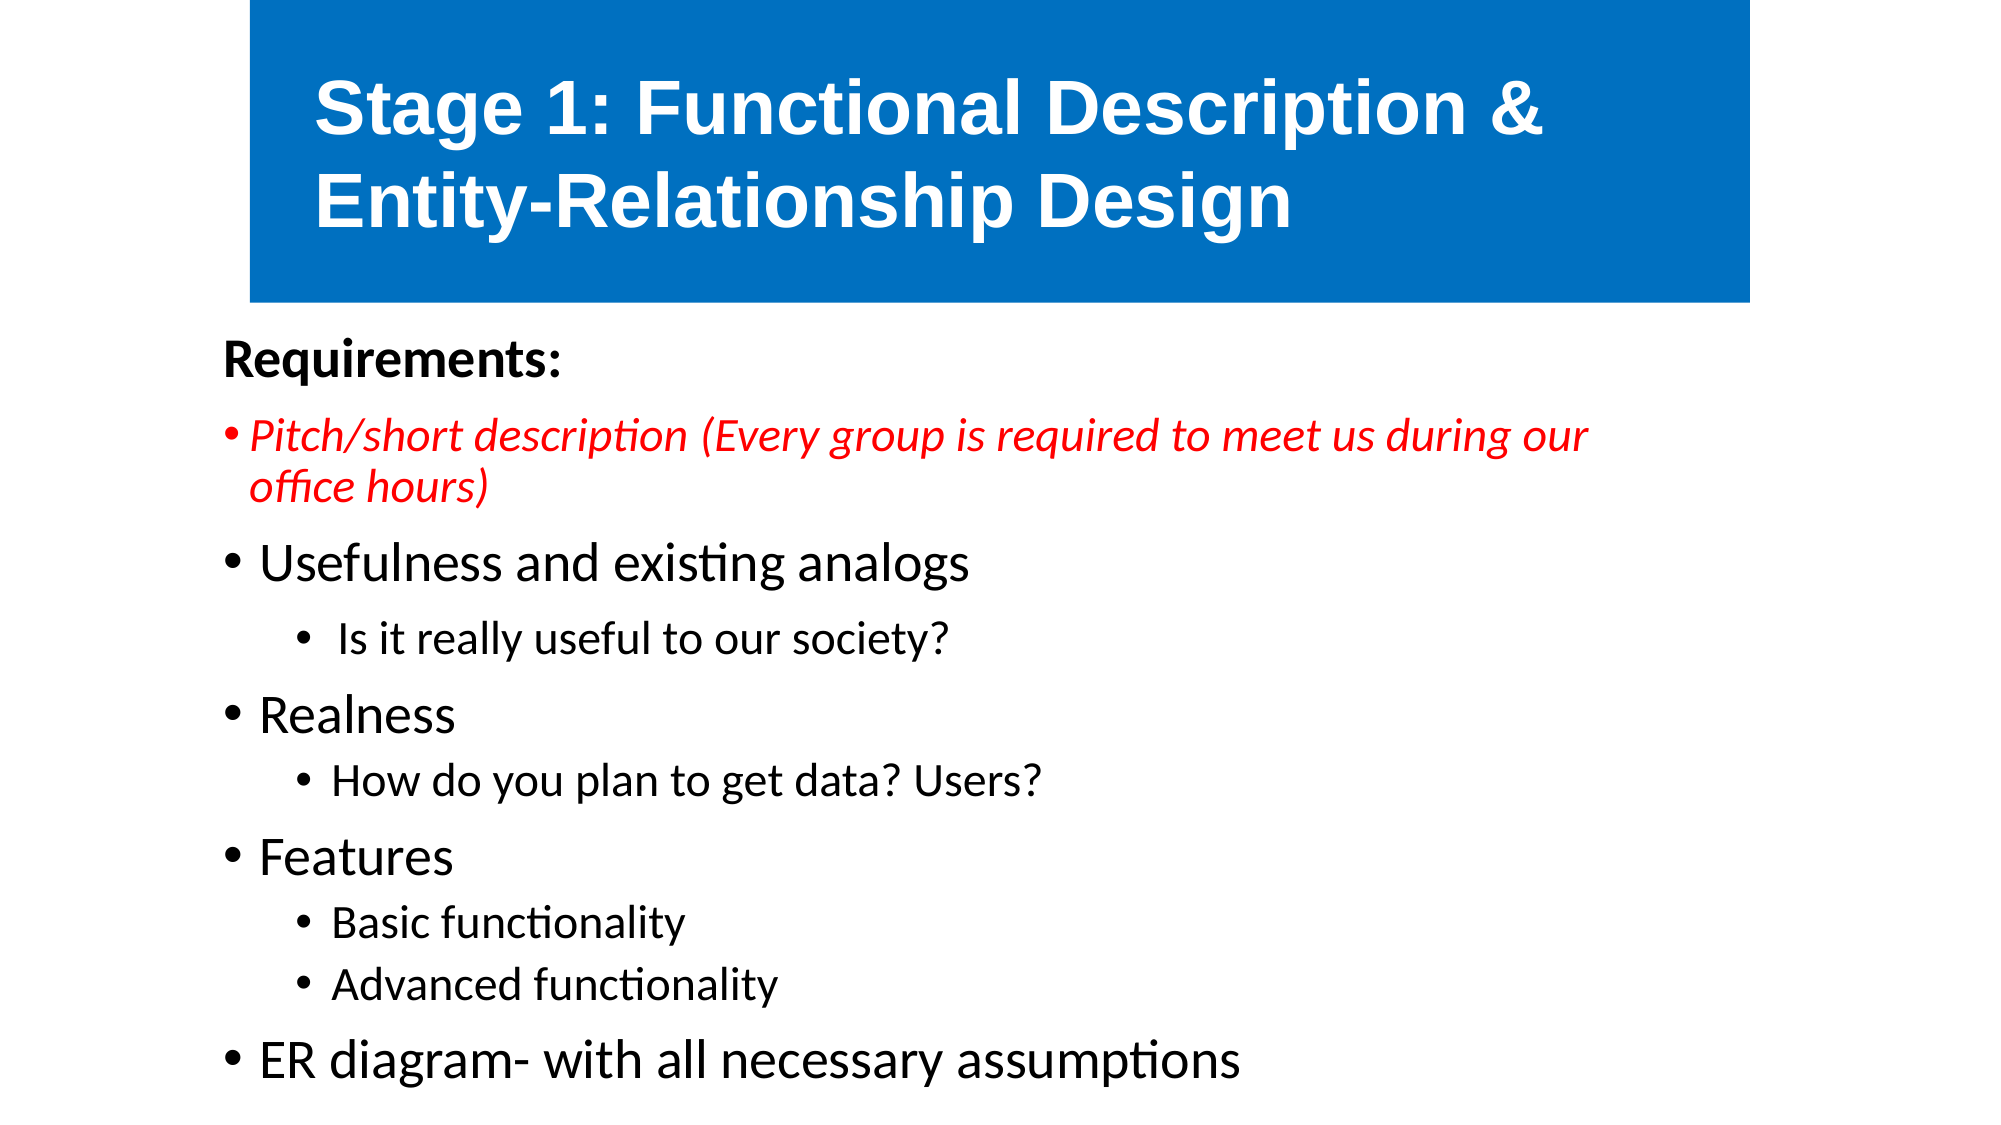

Stage 1: Functional Description & Entity-Relationship Design
# There are 5 major stages:
Requirements:
Pitch/short description (Every group is required to meet us during our office hours)
Usefulness and existing analogs
Is it really useful to our society?
Realness
How do you plan to get data? Users?
Features
Basic functionality
Advanced functionality
ER diagram- with all necessary assumptions